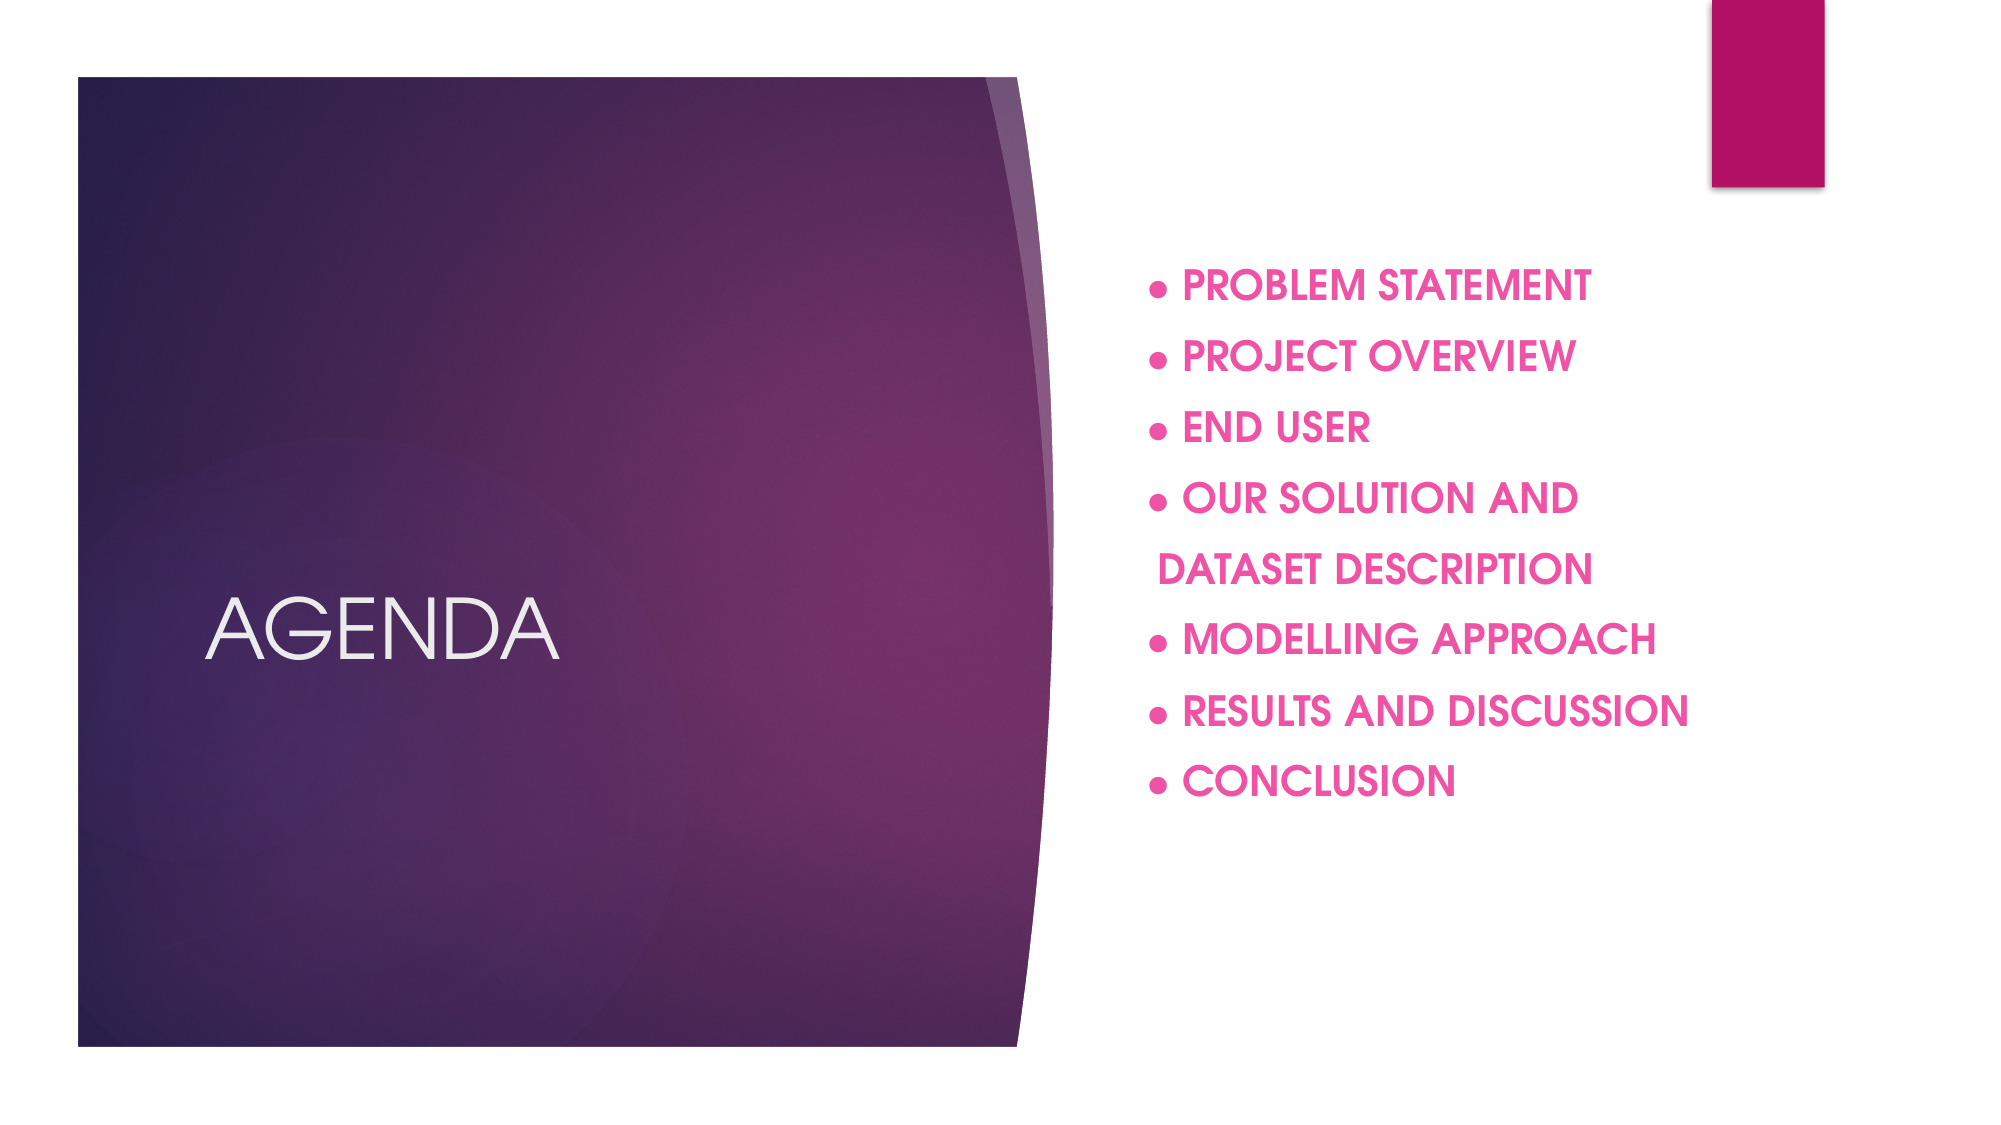

• PROBLEM STATEMENT
• PROJECT OVERVIEW
• END USER
• OUR SOLUTION AND
 DATASET DESCRIPTION
• MODELLING APPROACH
• RESULTS AND DISCUSSION
• CONCLUSIOn
# AGENDA